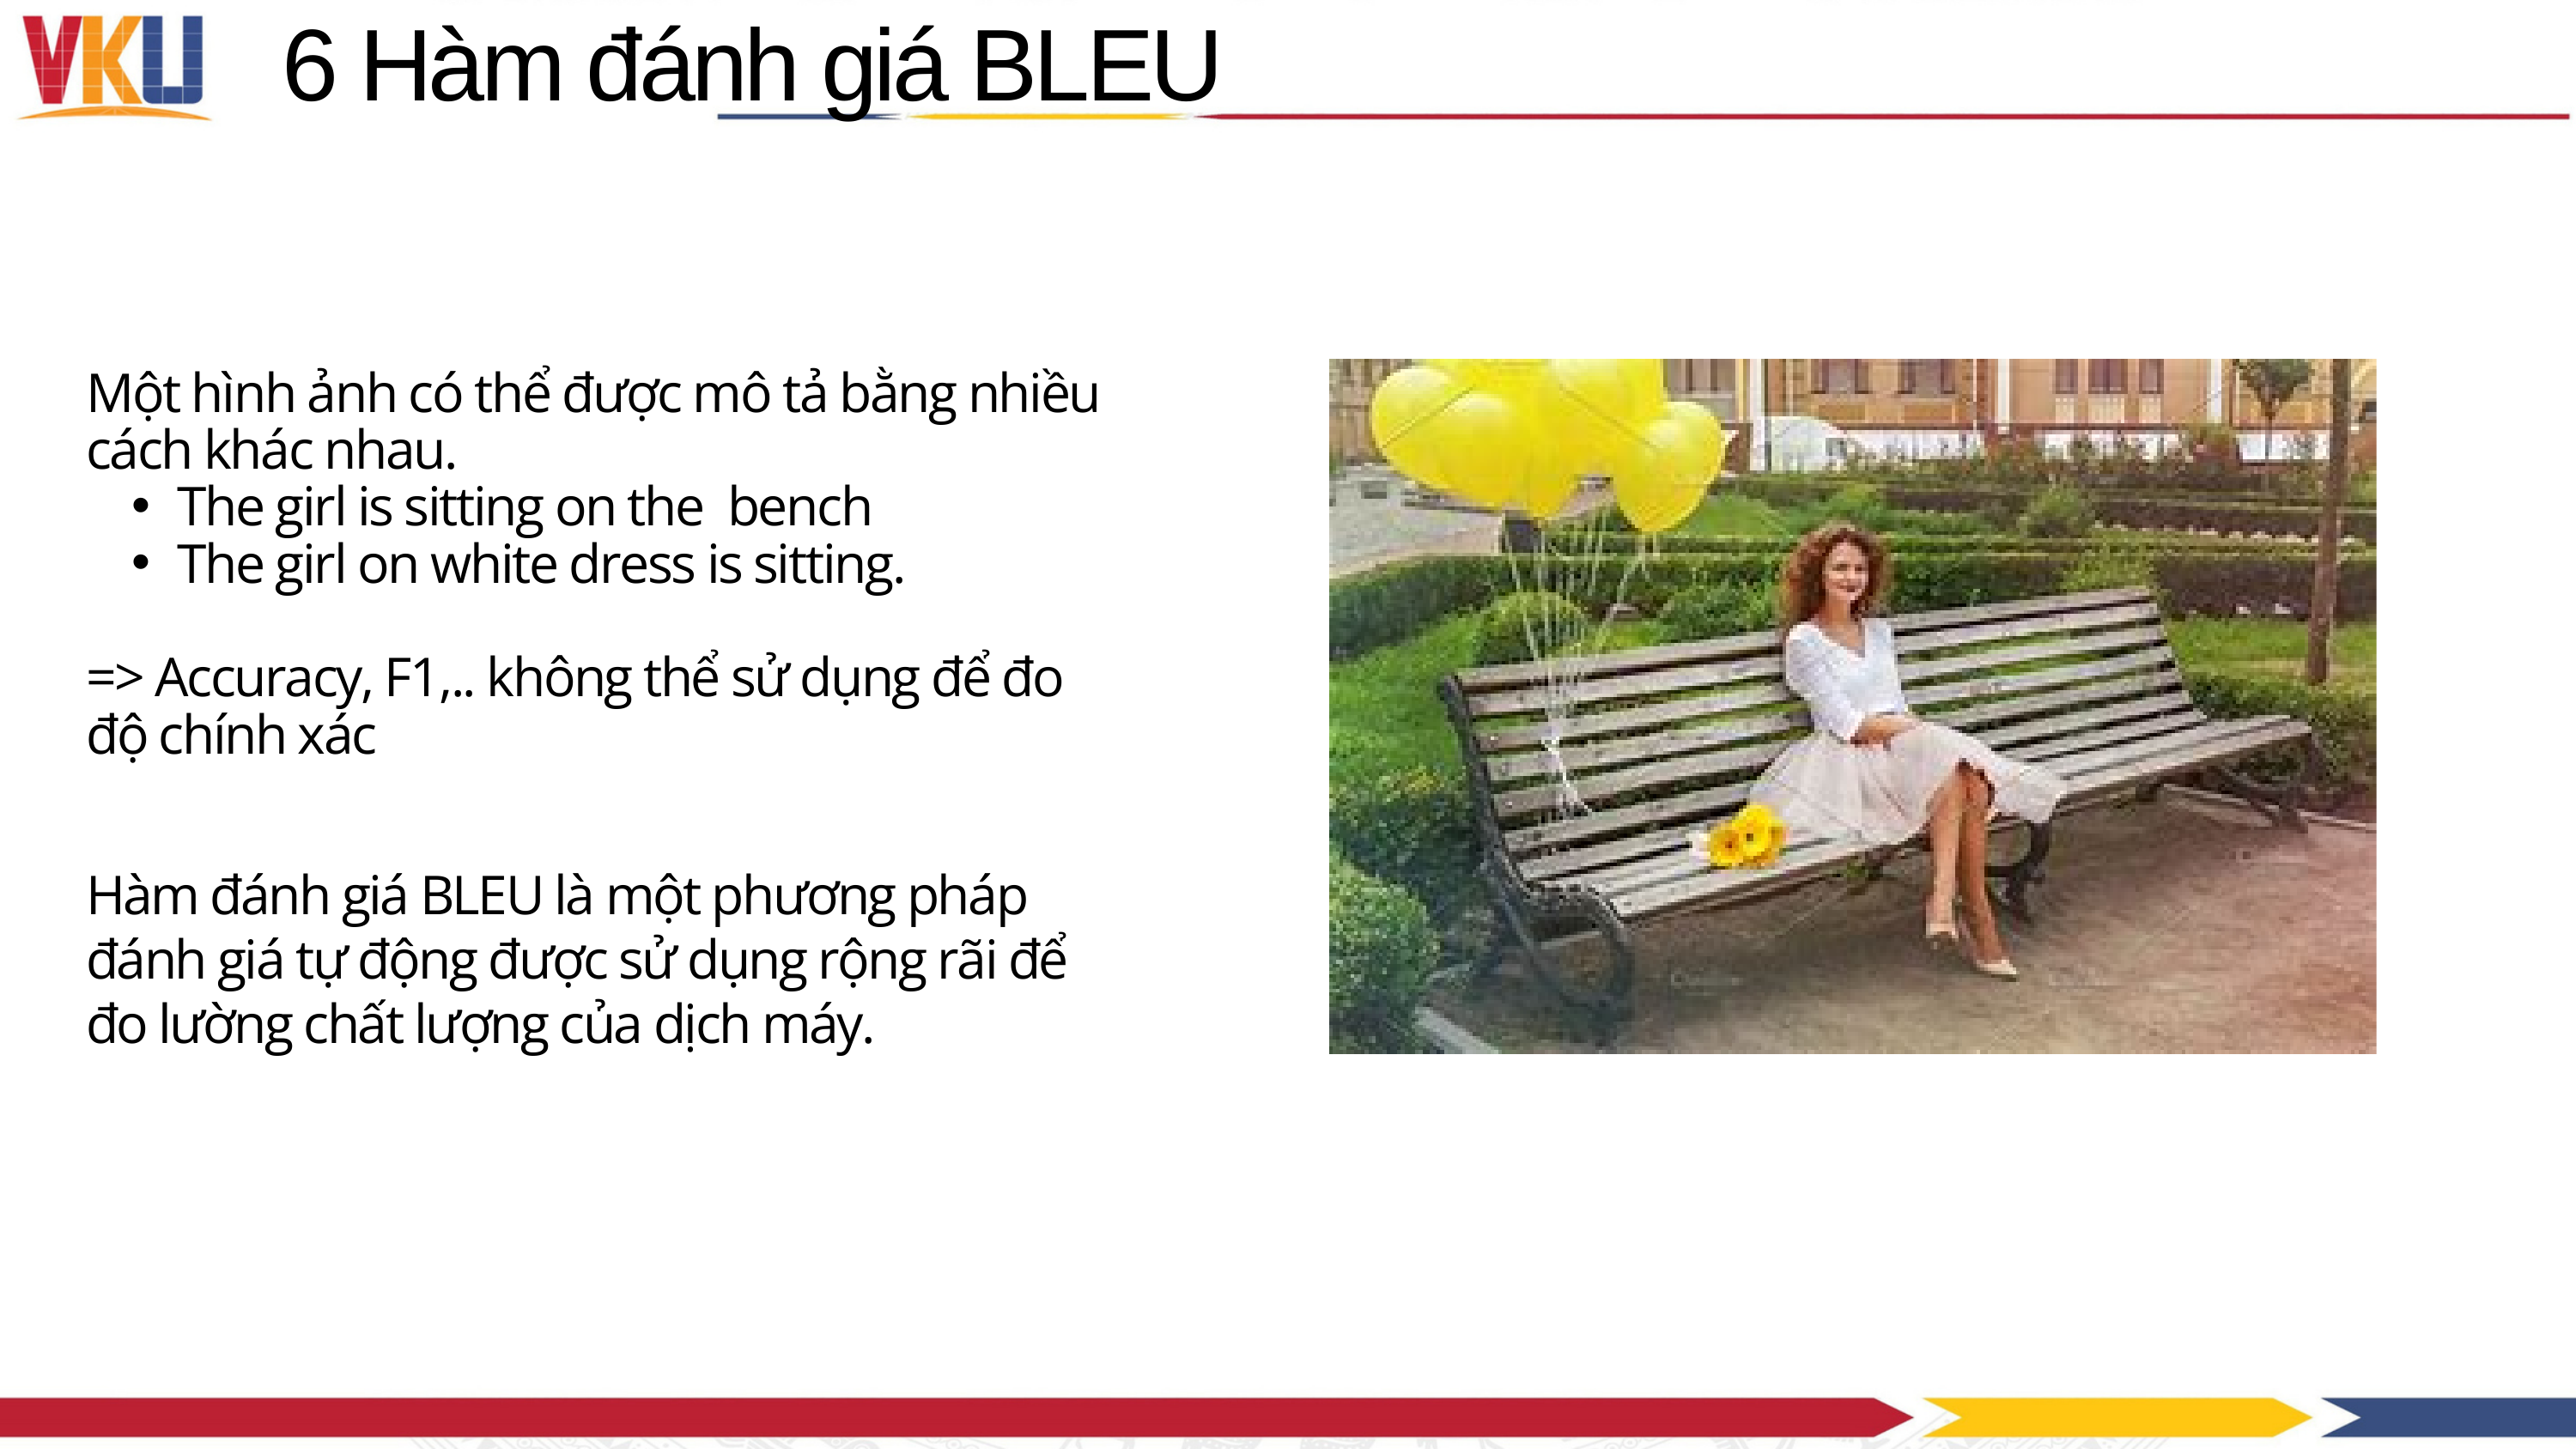

6 Hàm đánh giá BLEU

Một hình ảnh có thể được mô tả bằng nhiều cách khác nhau.
The girl is sitting on the  bench
The girl on white dress is sitting.

=> Accuracy, F1,.. không thể sử dụng để đo độ chính xác
Hàm đánh giá BLEU là một phương pháp đánh giá tự động được sử dụng rộng rãi để đo lường chất lượng của dịch máy.